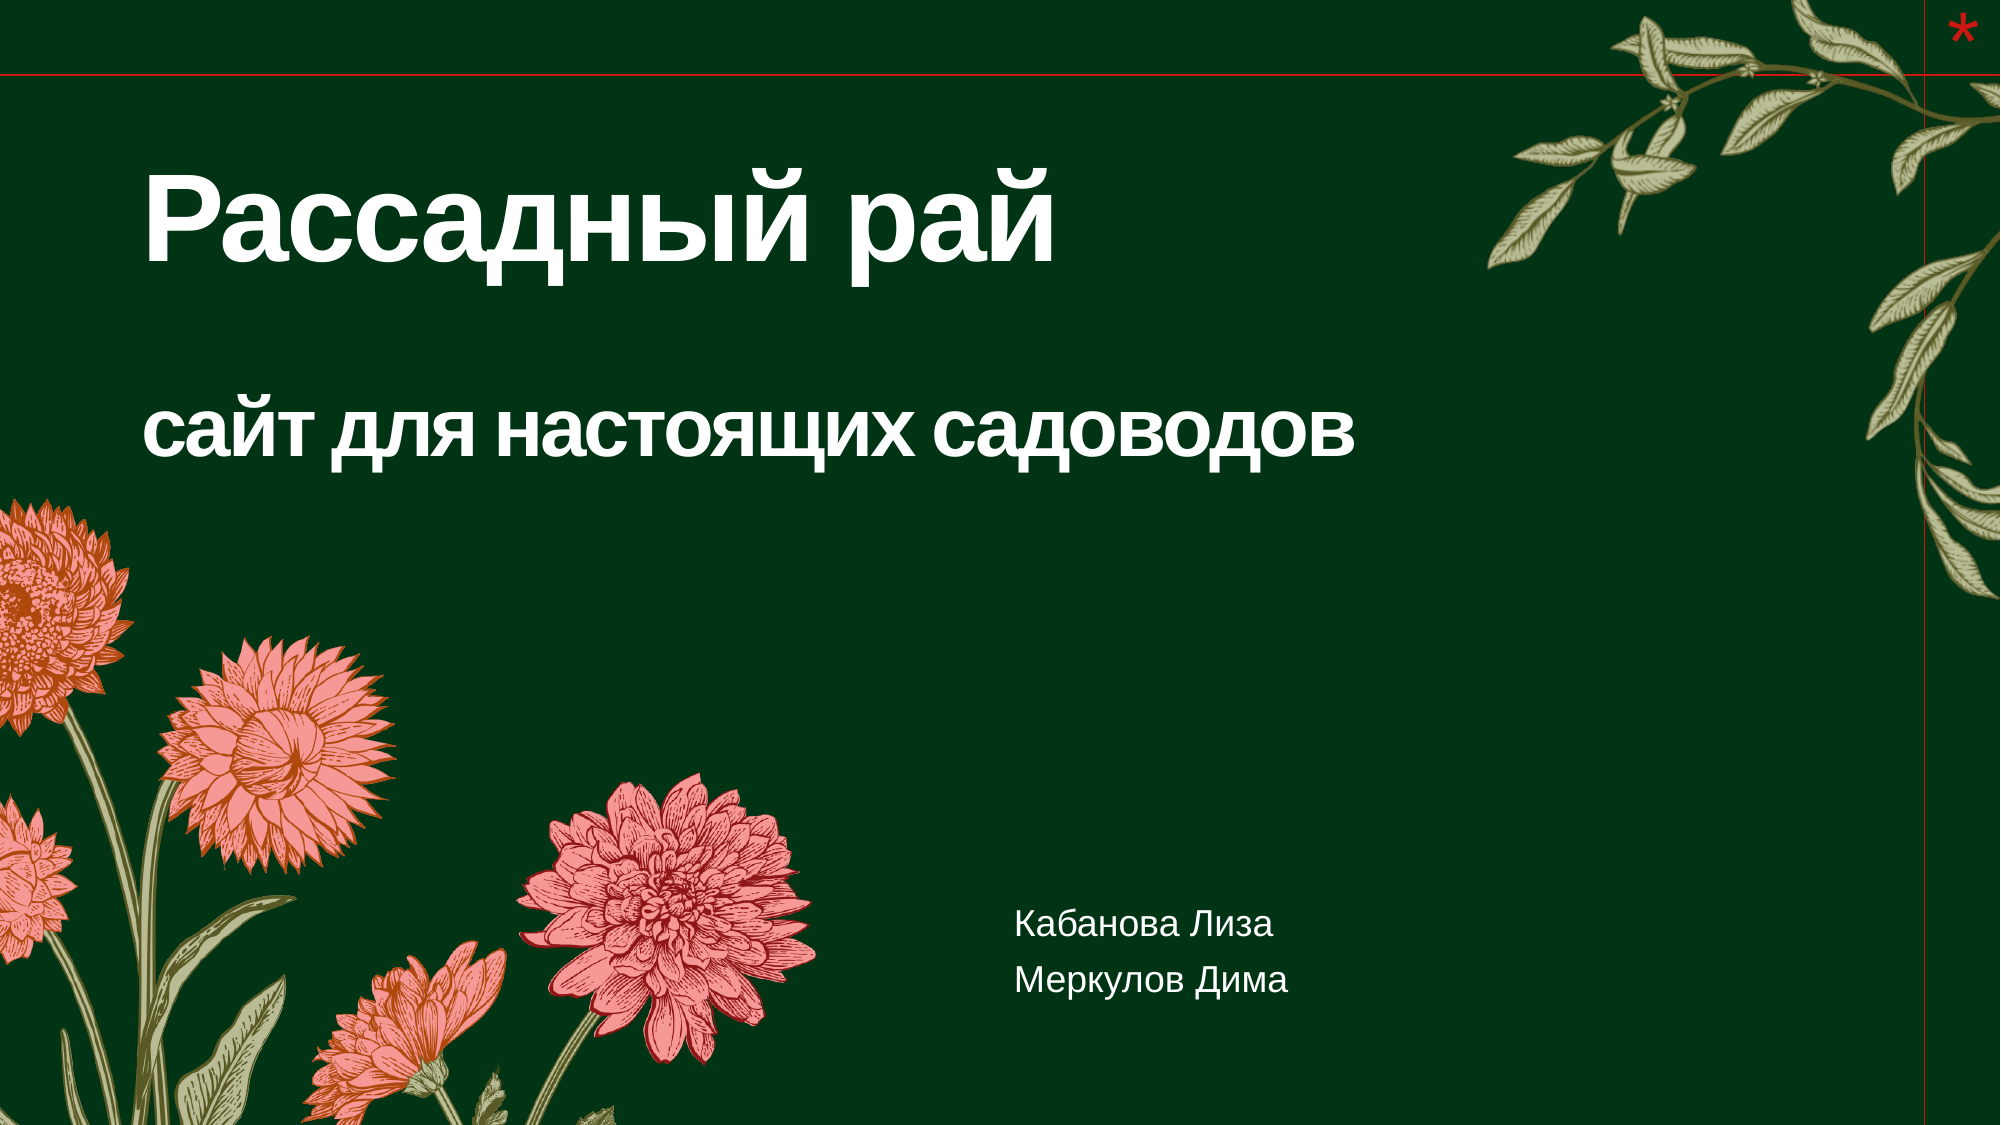

# Рассадный рай сайт для настоящих садоводов
Кабанова Лиза
Меркулов Дима